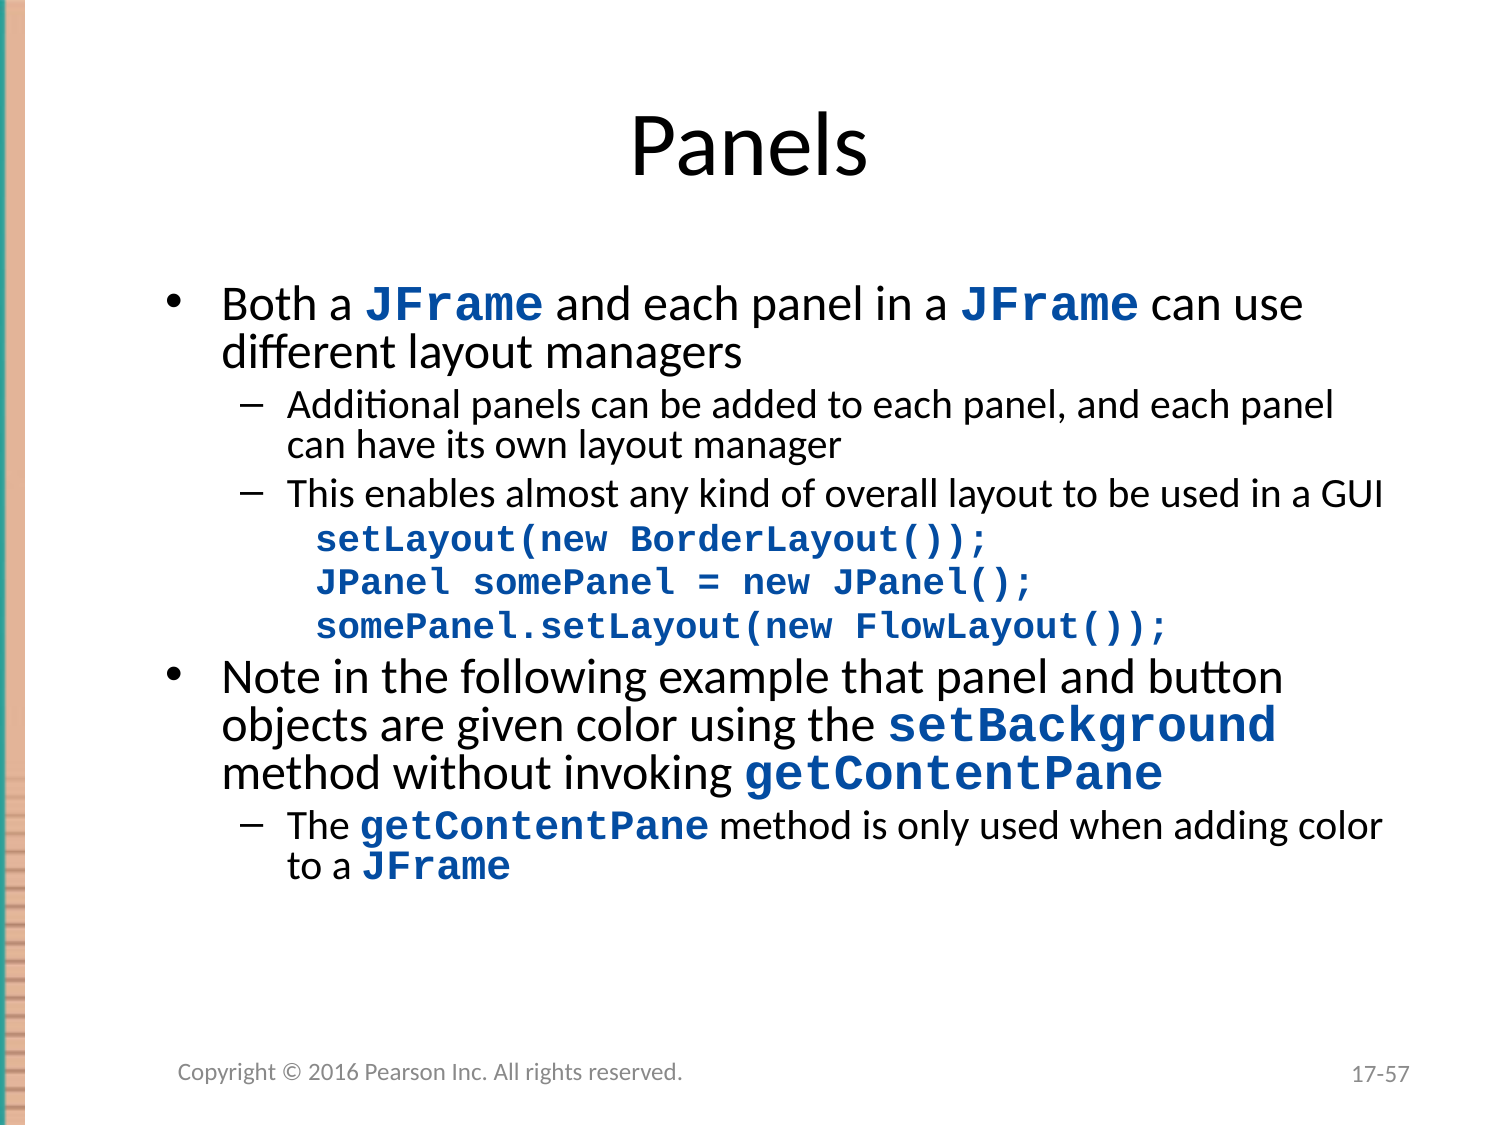

# Panels
Both a JFrame and each panel in a JFrame can use different layout managers
Additional panels can be added to each panel, and each panel can have its own layout manager
This enables almost any kind of overall layout to be used in a GUI
setLayout(new BorderLayout());
JPanel somePanel = new JPanel();
somePanel.setLayout(new FlowLayout());
Note in the following example that panel and button objects are given color using the setBackground method without invoking getContentPane
The getContentPane method is only used when adding color to a JFrame
Copyright © 2016 Pearson Inc. All rights reserved.
17-57